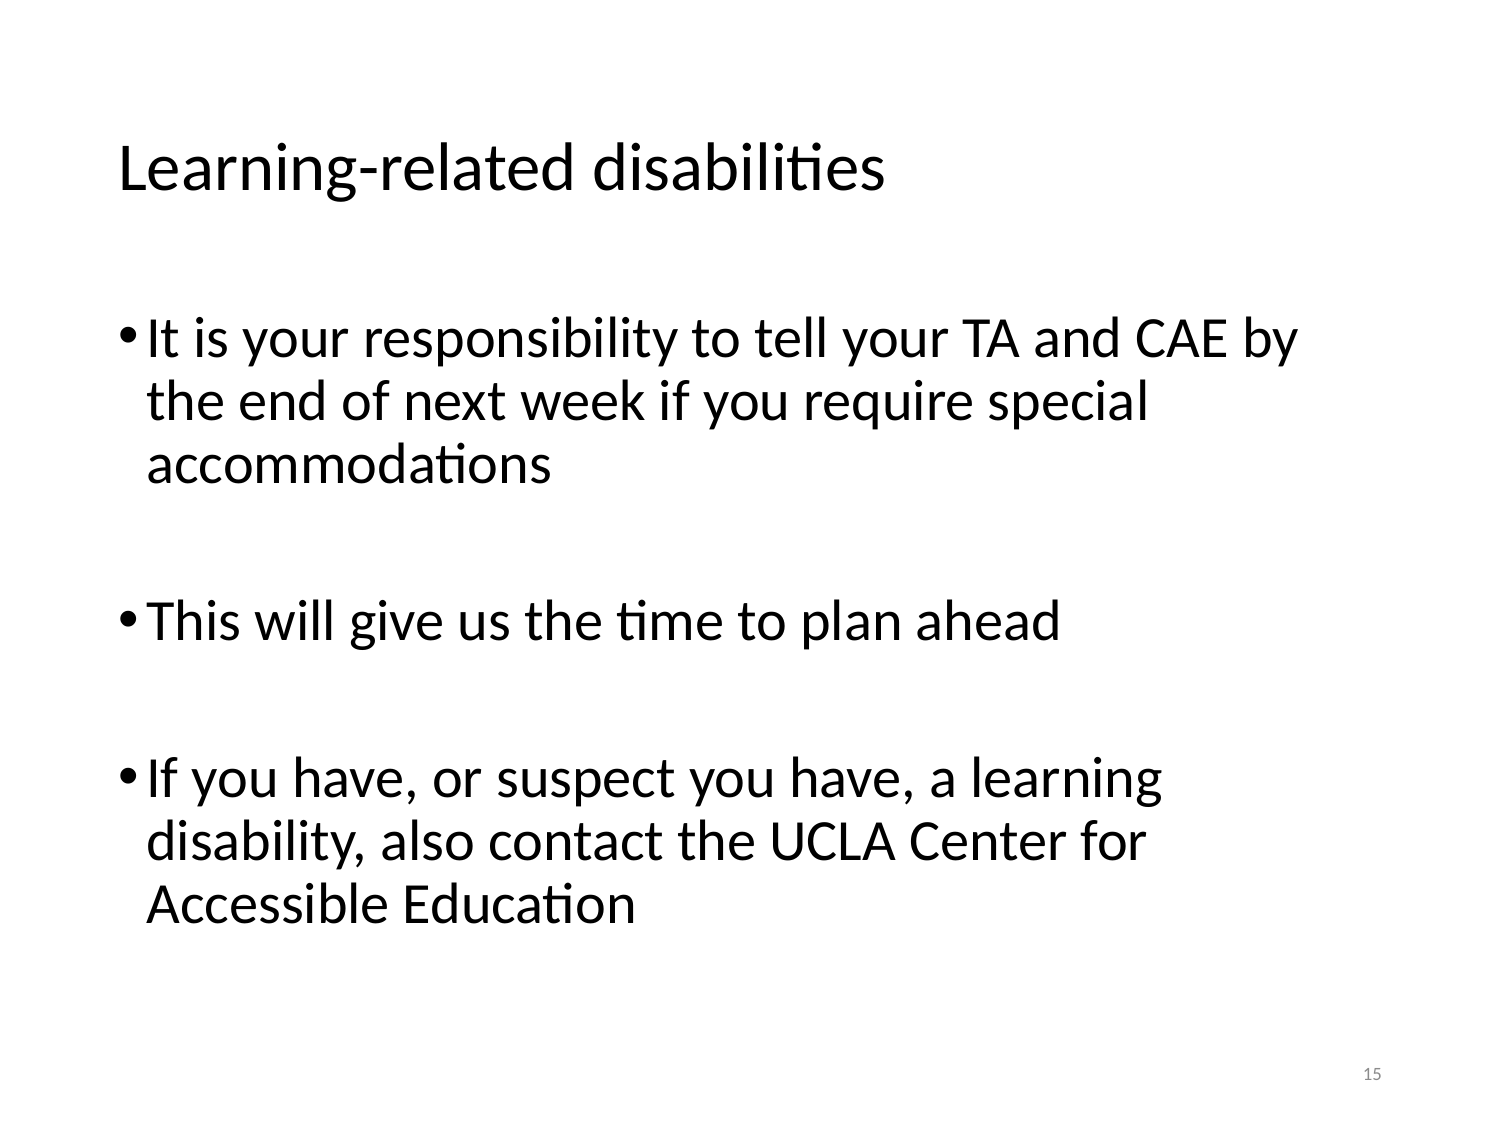

# Learning-related disabilities
It is your responsibility to tell your TA and CAE by the end of next week if you require special accommodations

This will give us the time to plan ahead

If you have, or suspect you have, a learning disability, also contact the UCLA Center for Accessible Education

15